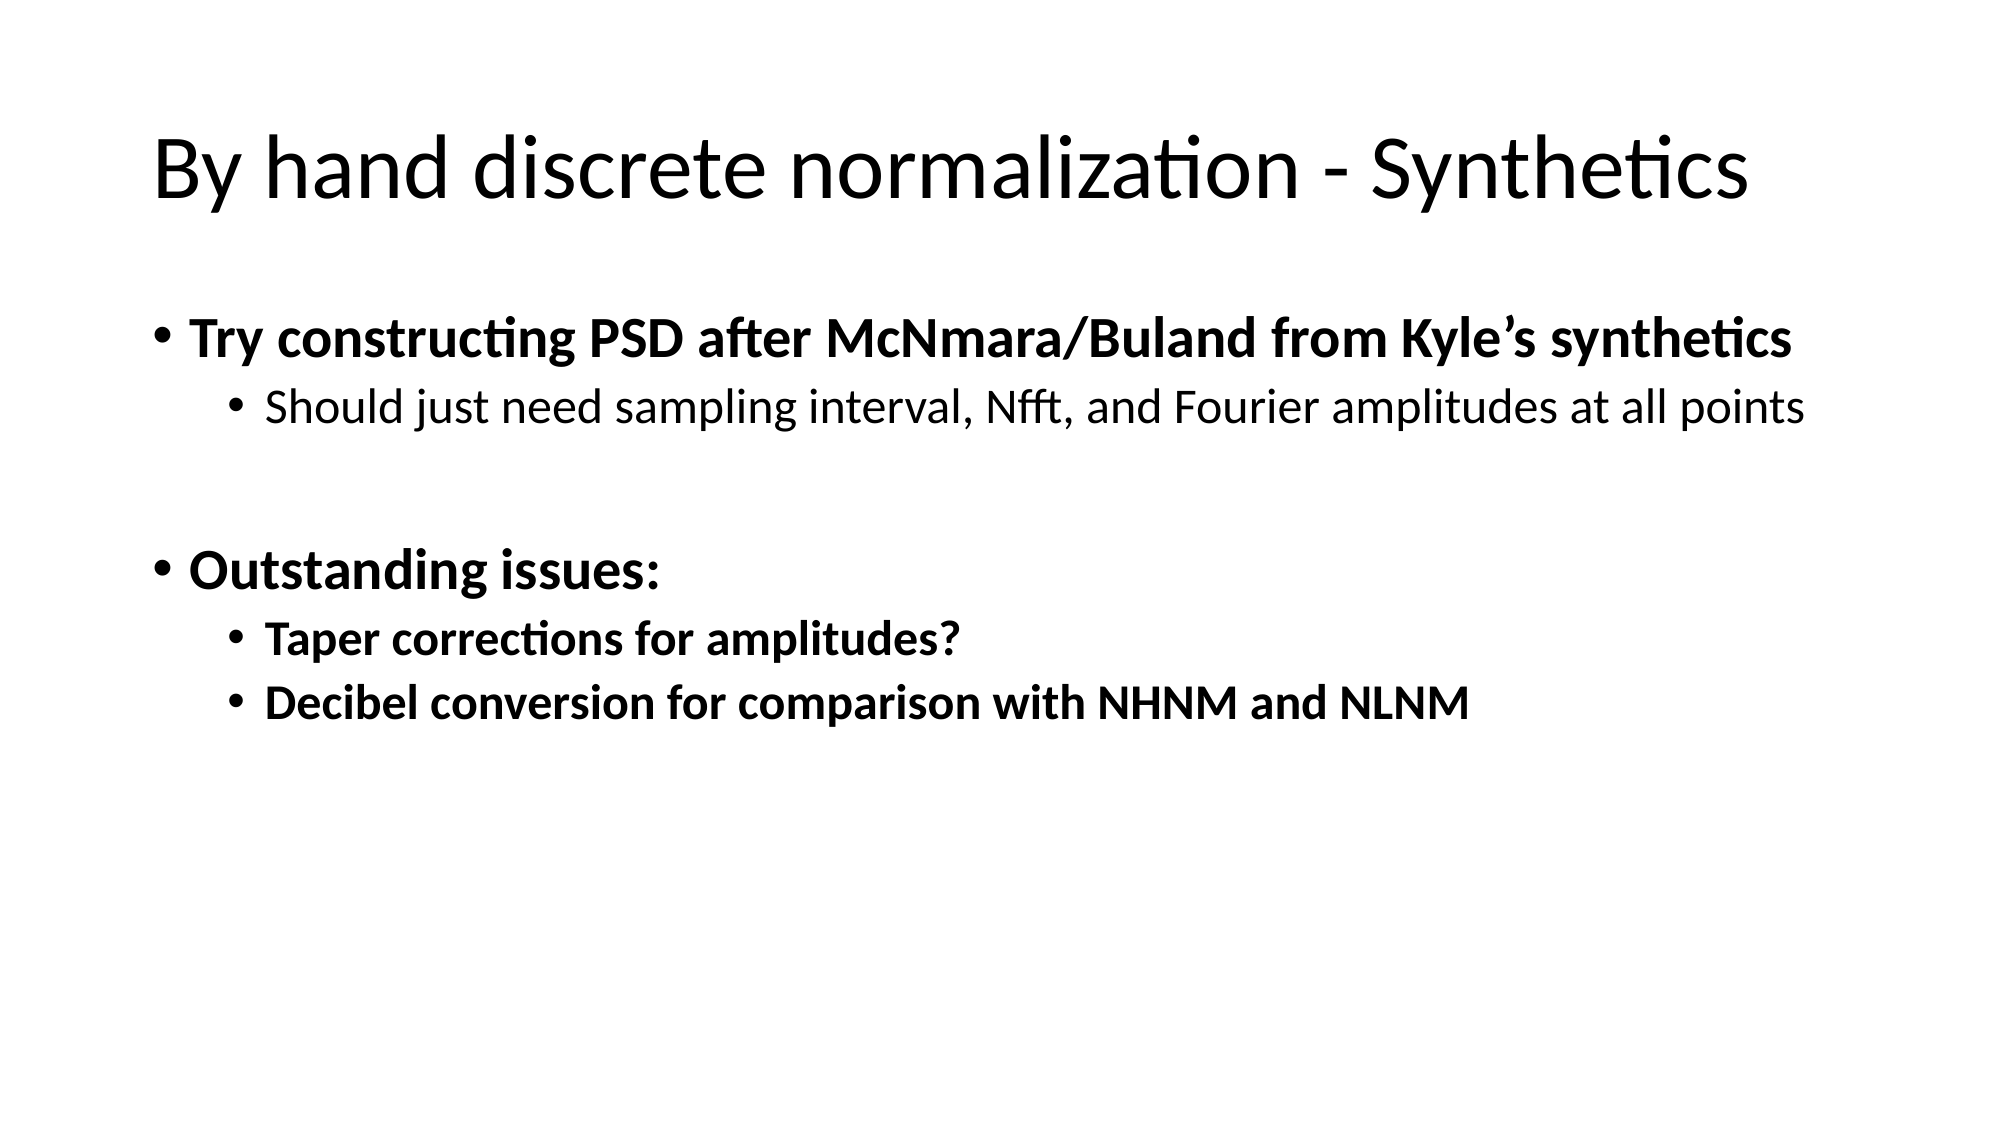

# By hand discrete normalization - Synthetics
Try constructing PSD after McNmara/Buland from Kyle’s synthetics
Should just need sampling interval, Nfft, and Fourier amplitudes at all points

Outstanding issues:
Taper corrections for amplitudes?
Decibel conversion for comparison with NHNM and NLNM